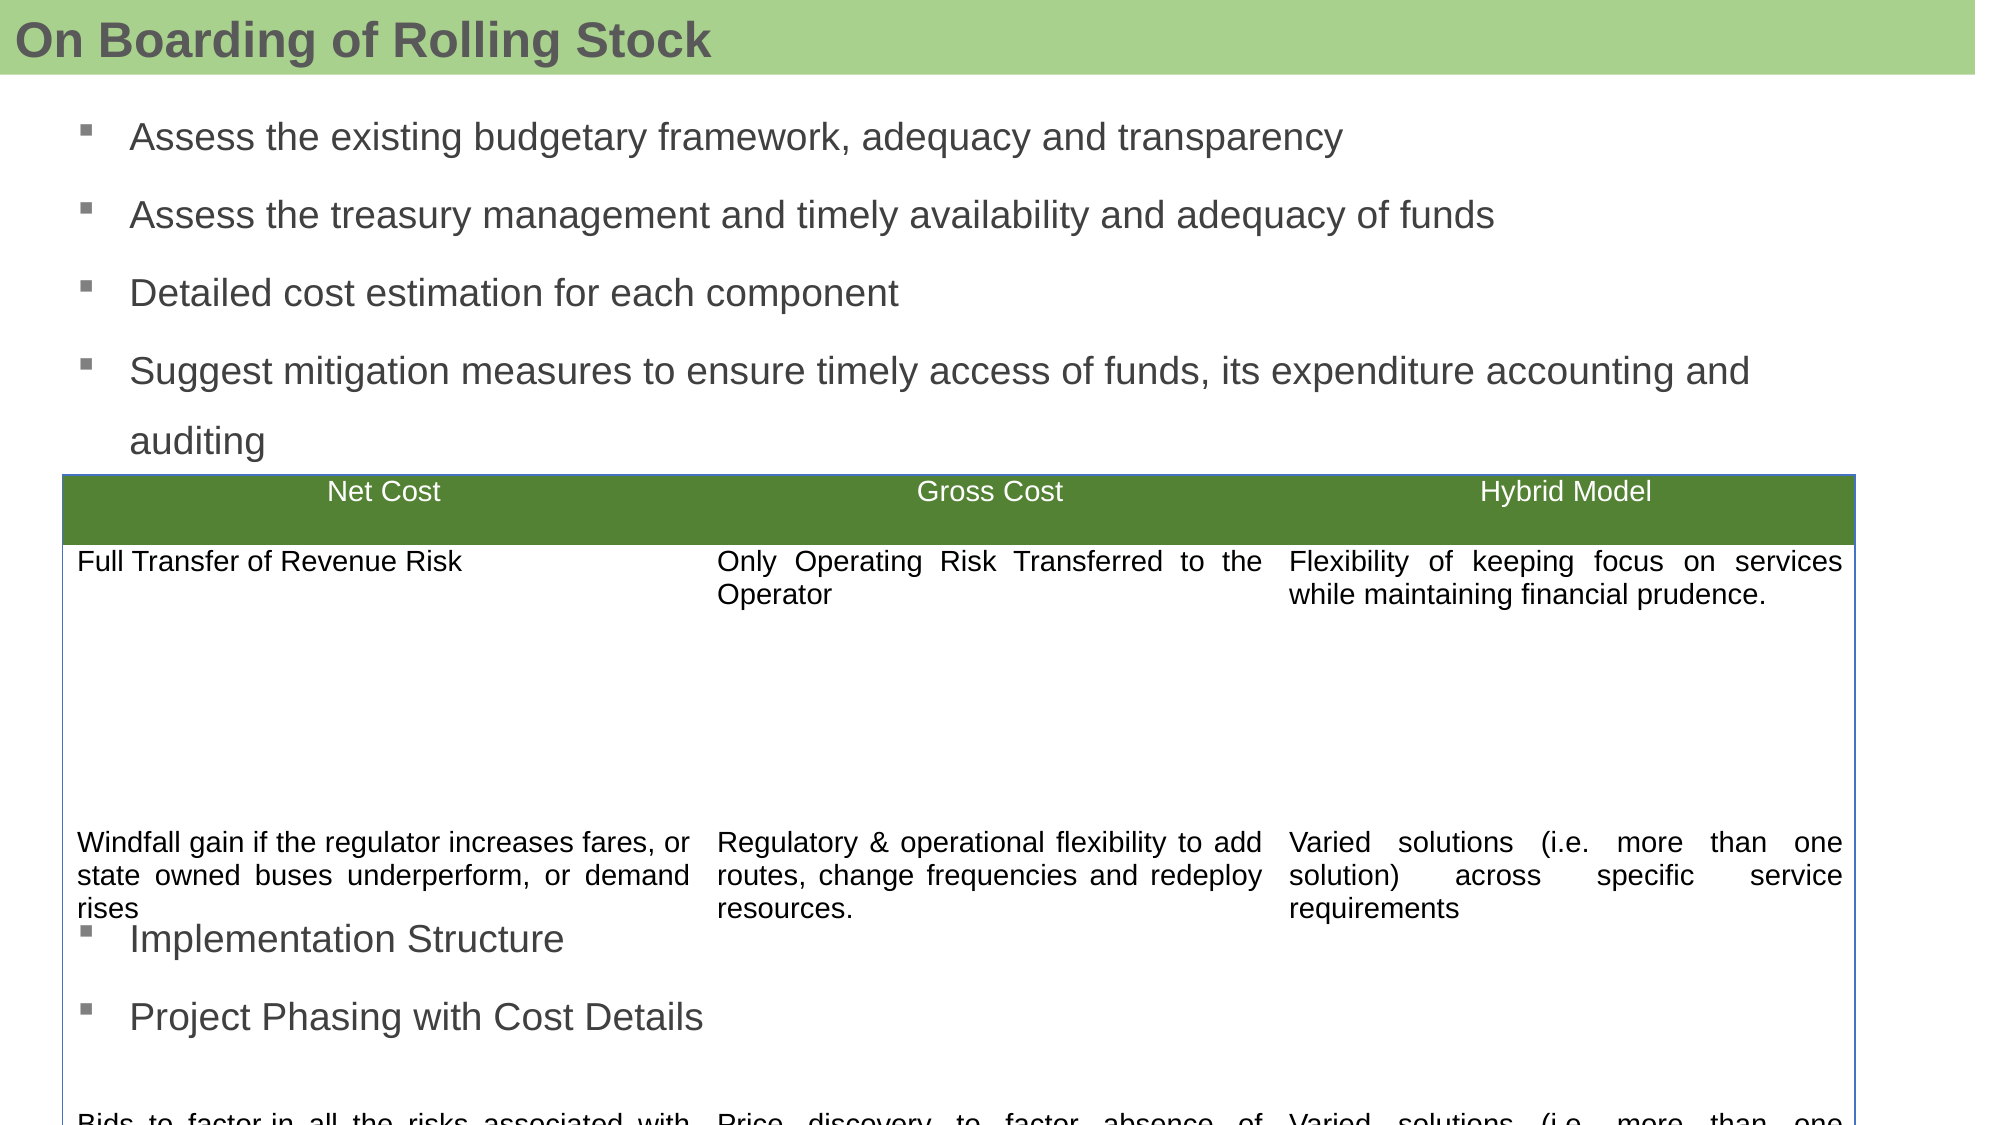

On Boarding of Rolling Stock
Assess the existing budgetary framework, adequacy and transparency
Assess the treasury management and timely availability and adequacy of funds
Detailed cost estimation for each component
Suggest mitigation measures to ensure timely access of funds, its expenditure accounting and auditing

Implementation Structure
Project Phasing with Cost Details
| Net Cost | Gross Cost | Hybrid Model |
| --- | --- | --- |
| Full Transfer of Revenue Risk | Only Operating Risk Transferred to the Operator | Flexibility of keeping focus on services while maintaining financial prudence. |
| Windfall gain if the regulator increases fares, or state owned buses underperform, or demand rises | Regulatory & operational flexibility to add routes, change frequencies and redeploy resources. | Varied solutions (i.e. more than one solution) across specific service requirements |
| Bids to factor-in all the risks associated with the bus operation – higher quotes | Price discovery to factor absence of market risk to the operator – possible lower quotes. | Varied solutions (i.e. more than one solution) across specific objective requirements |